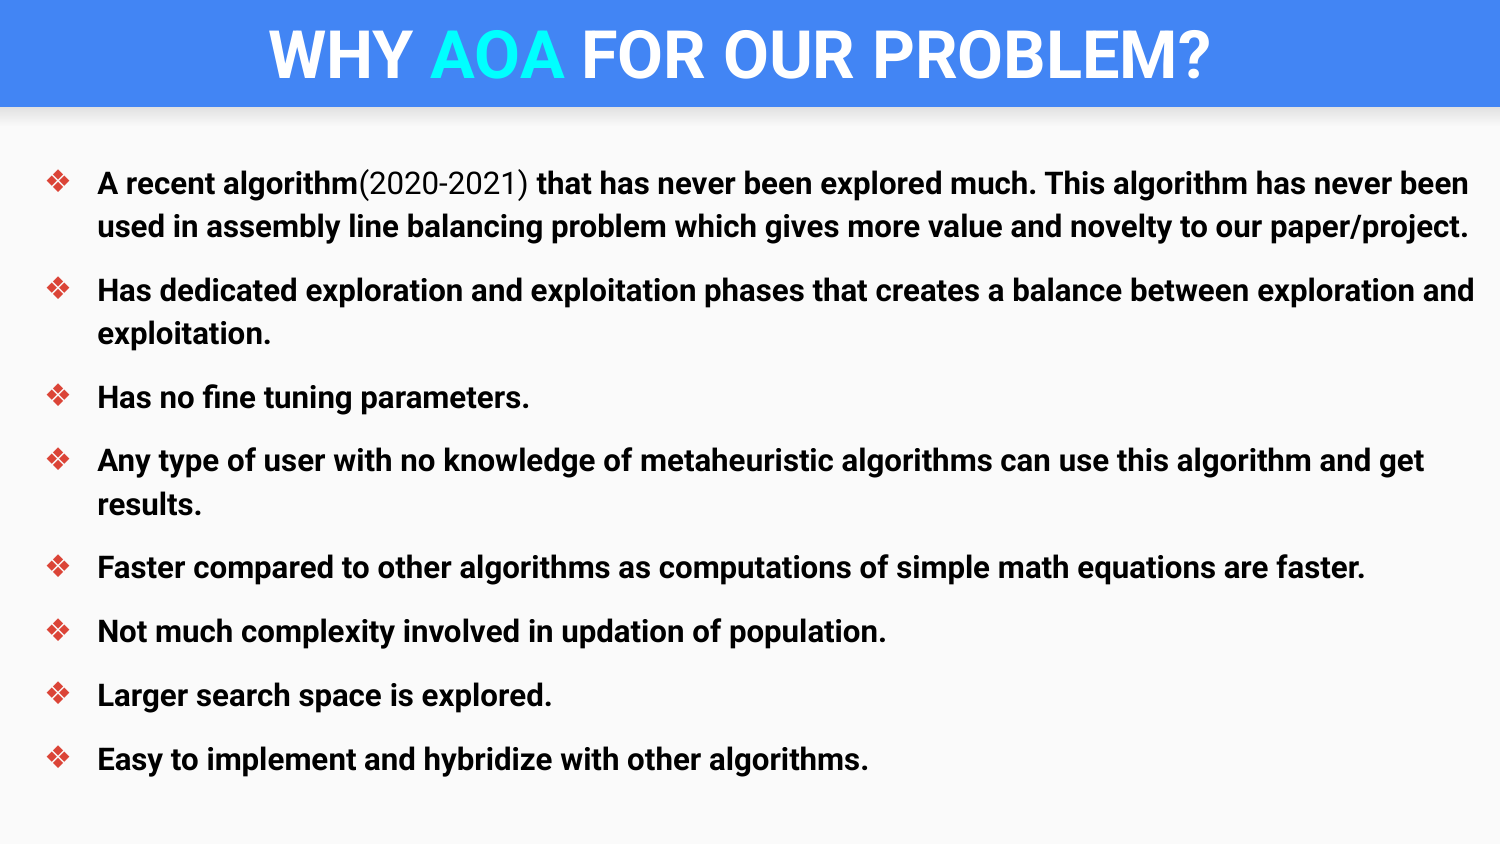

# WHY AOA FOR OUR PROBLEM?
A recent algorithm(2020-2021) that has never been explored much. This algorithm has never been used in assembly line balancing problem which gives more value and novelty to our paper/project.
Has dedicated exploration and exploitation phases that creates a balance between exploration and exploitation.
Has no fine tuning parameters.
Any type of user with no knowledge of metaheuristic algorithms can use this algorithm and get results.
Faster compared to other algorithms as computations of simple math equations are faster.
Not much complexity involved in updation of population.
Larger search space is explored.
Easy to implement and hybridize with other algorithms.